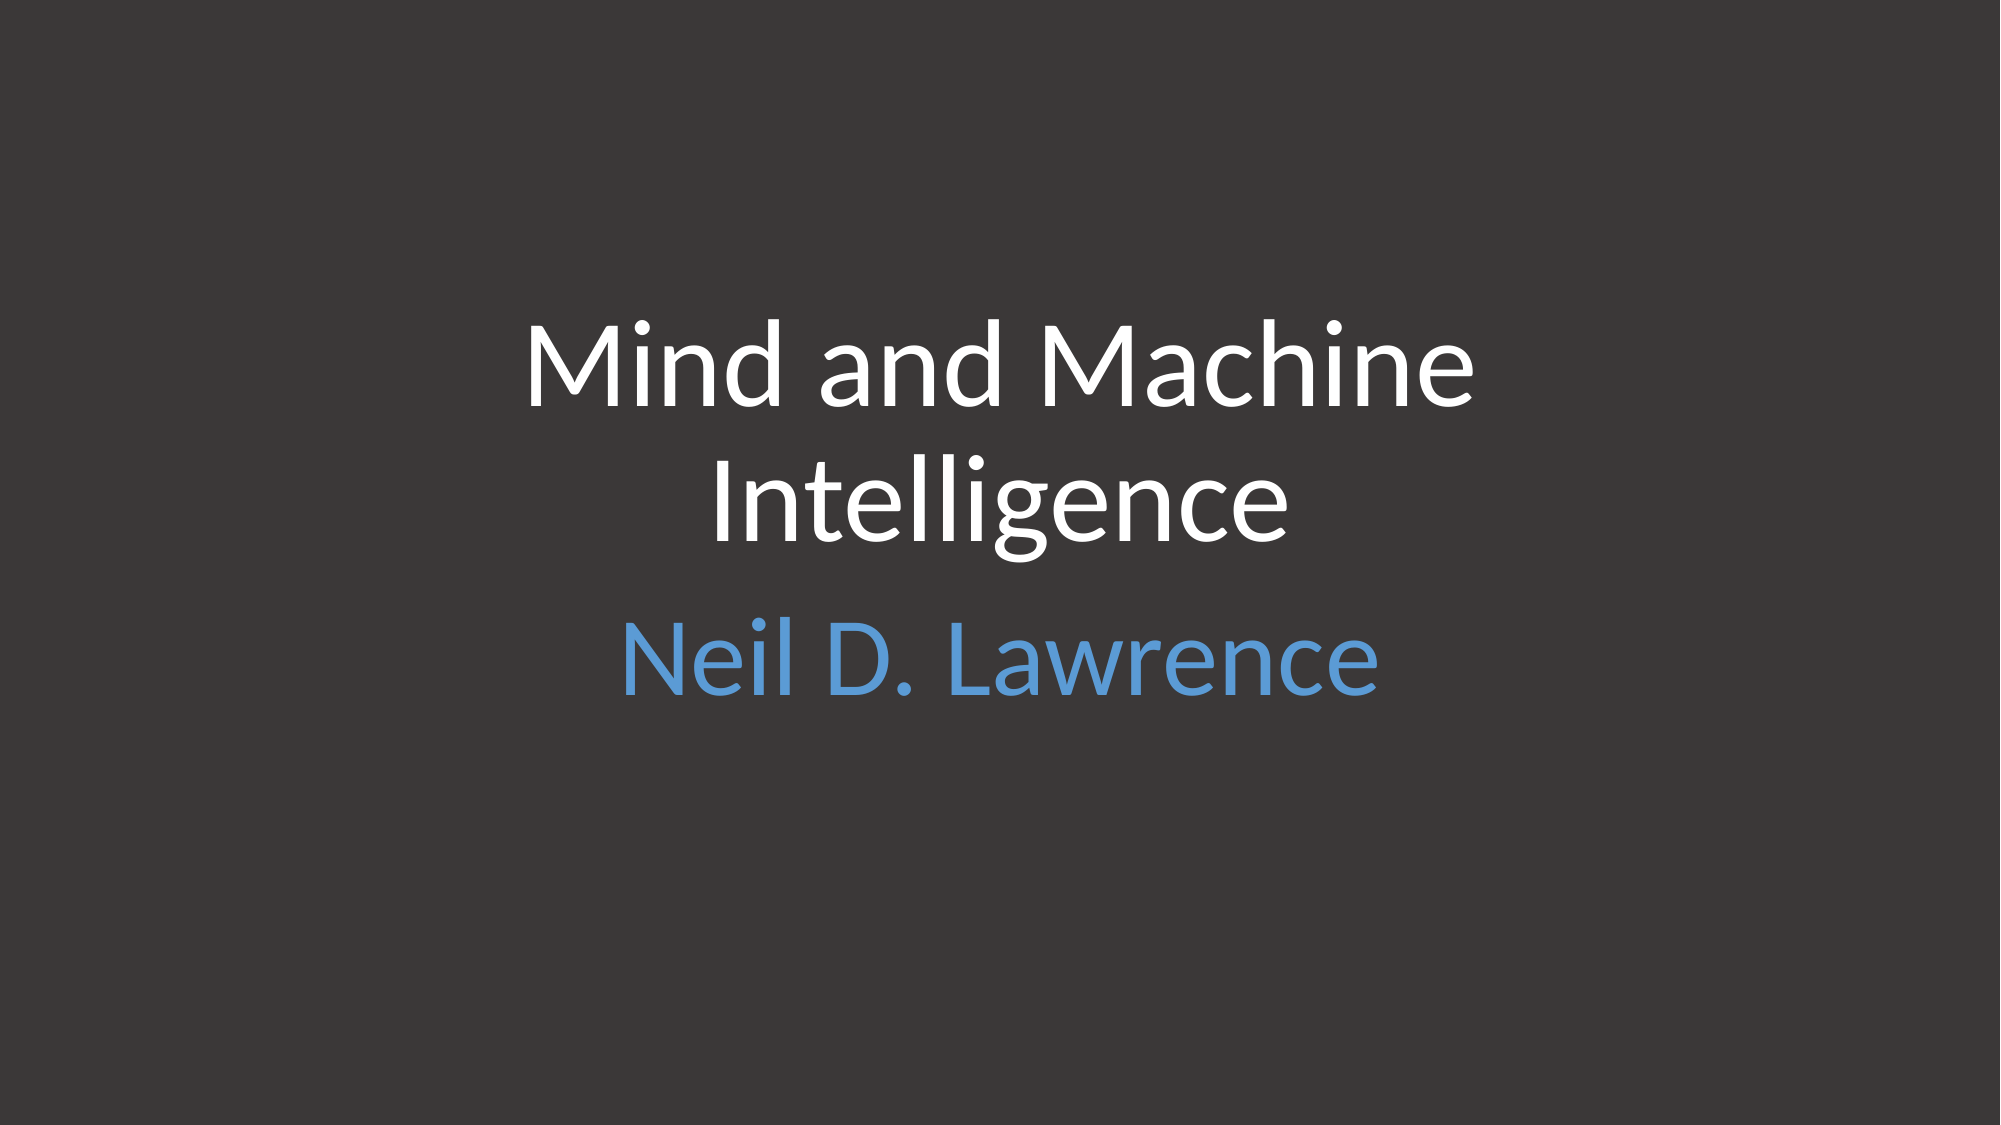

# Mind and Machine Intelligence
Neil D. Lawrence